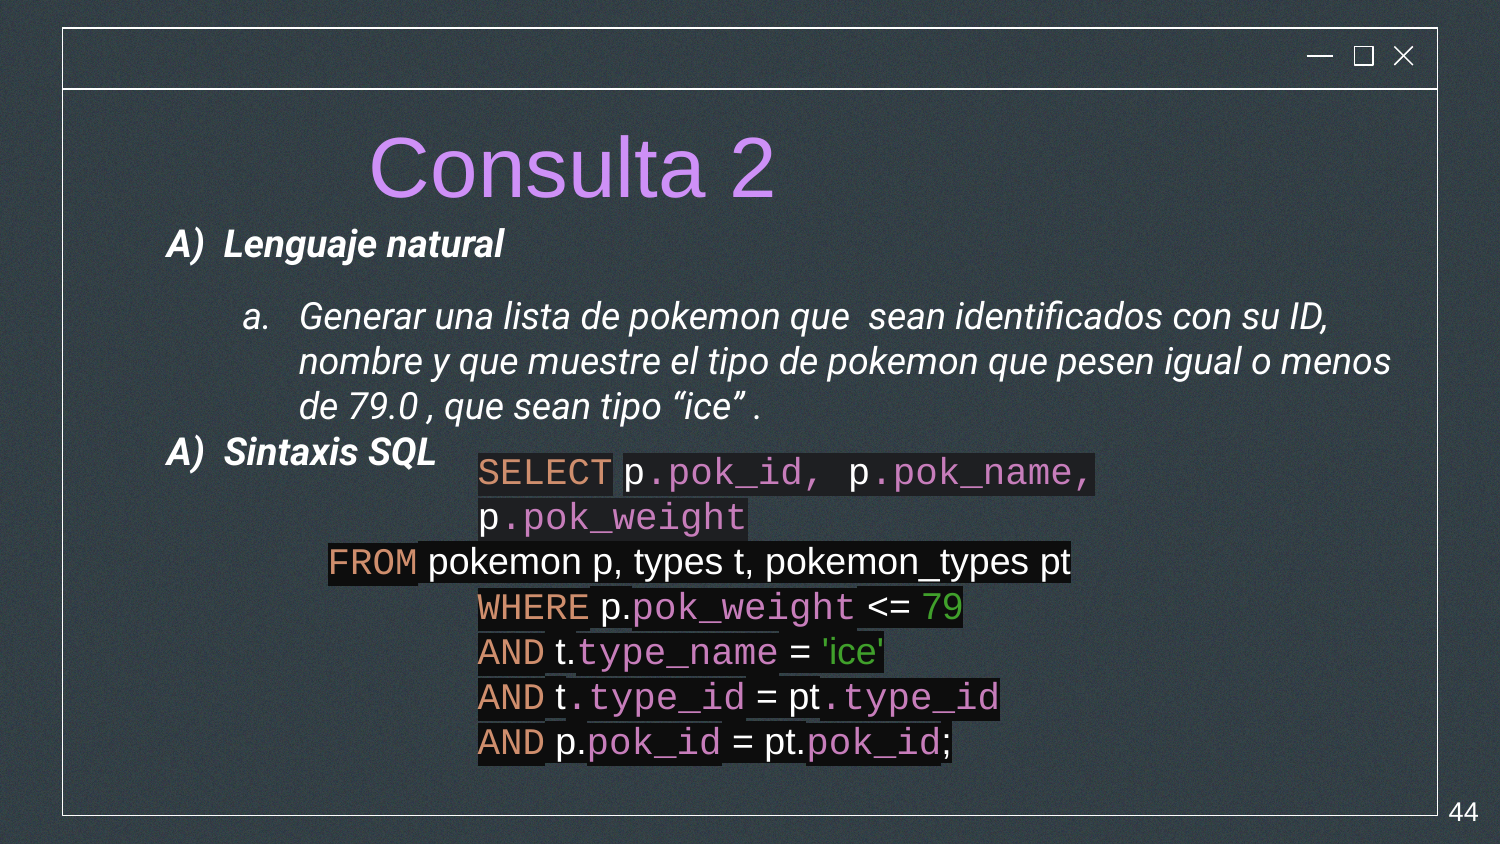

Consulta 2
Lenguaje natural

Generar una lista de pokemon que  sean identificados con su ID, nombre y que muestre el tipo de pokemon que pesen igual o menos de 79.0 , que sean tipo “ice” .
Sintaxis SQL

SELECT p.pok_id, p.pok_name, p.pok_weight
FROM pokemon p, types t, pokemon_types pt
WHERE p.pok_weight <= 79
AND t.type_name = 'ice'
AND t.type_id = pt.type_id
AND p.pok_id = pt.pok_id;

44